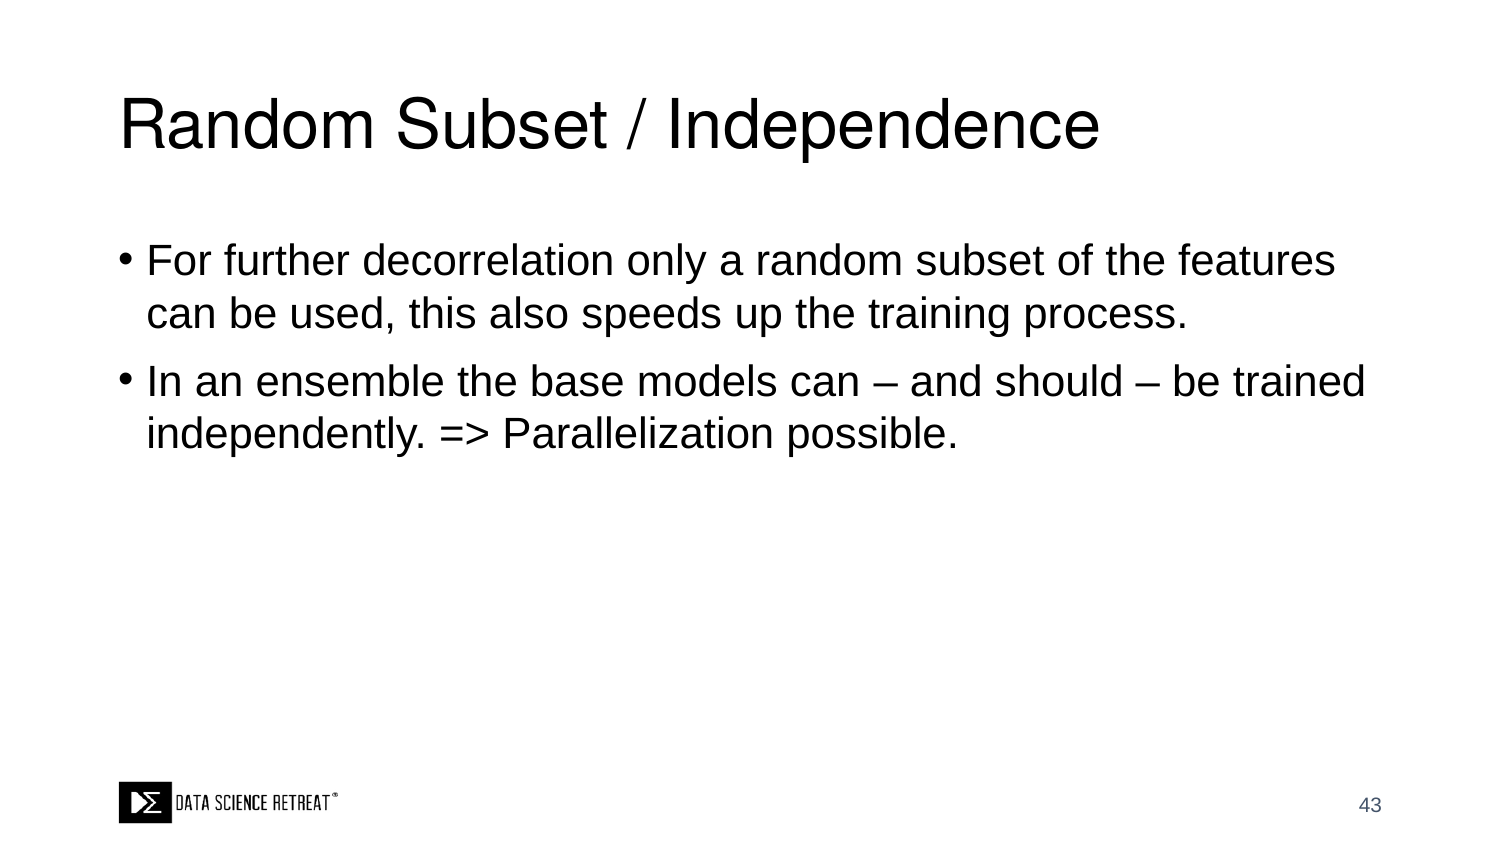

# Random Subset / Independence
For further decorrelation only a random subset of the features can be used, this also speeds up the training process.
In an ensemble the base models can – and should – be trained independently. => Parallelization possible.
43